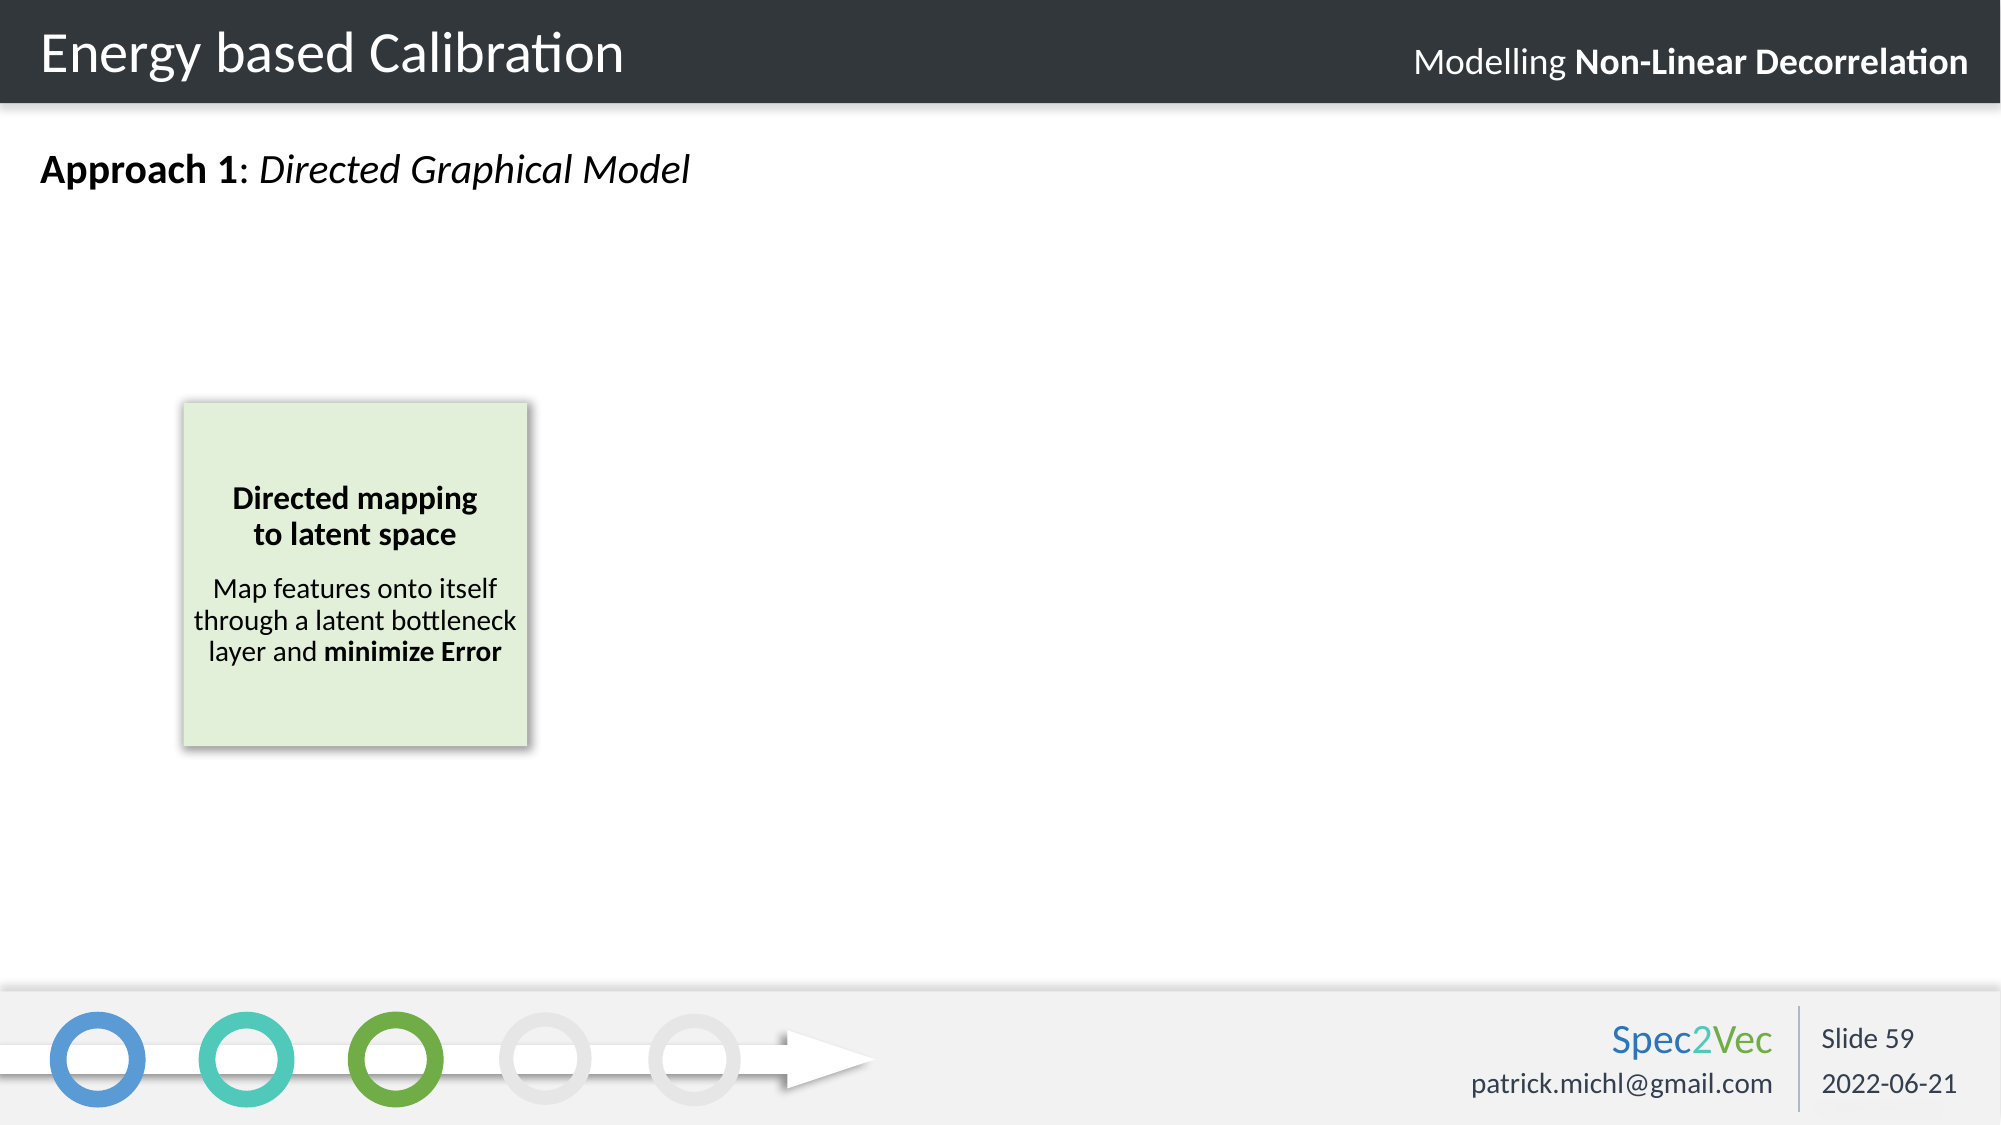

Energy based Calibration
Modelling Non-Linear Decorrelation
Approach 1: Directed Graphical Model
Directed mapping
to latent space
Map features onto itself through a latent bottleneck layer and minimize Error